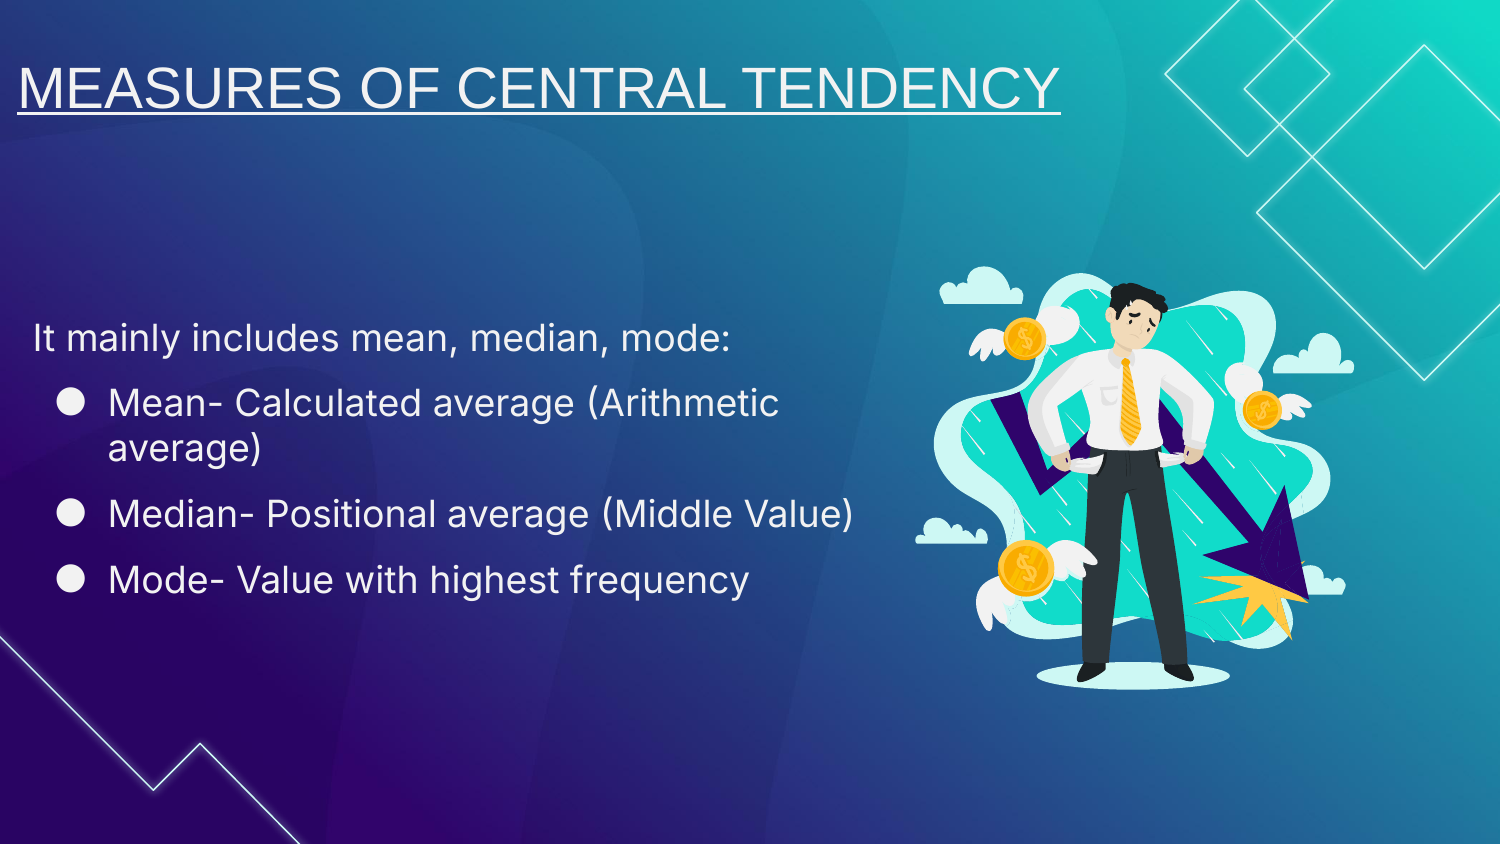

# MEASURES OF CENTRAL TENDENCY
It mainly includes mean, median, mode:
Mean- Calculated average (Arithmetic average)
Median- Positional average (Middle Value)
Mode- Value with highest frequency